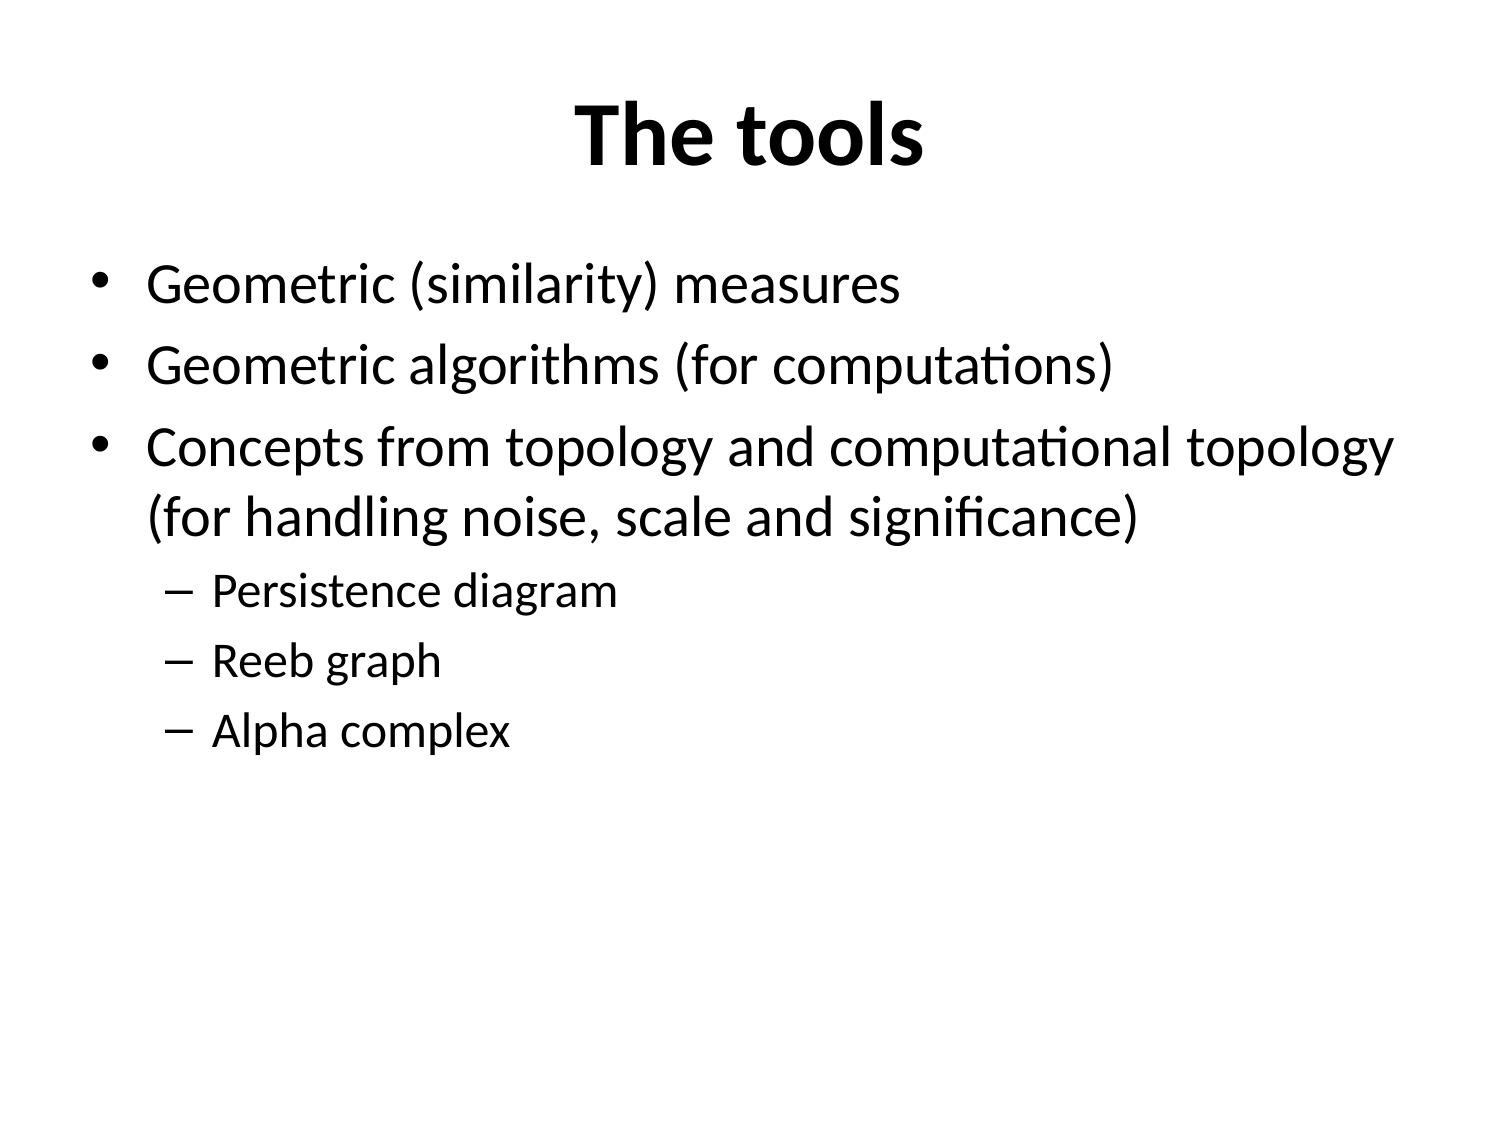

# The tools
Geometric (similarity) measures
Geometric algorithms (for computations)
Concepts from topology and computational topology (for handling noise, scale and significance)
Persistence diagram
Reeb graph
Alpha complex